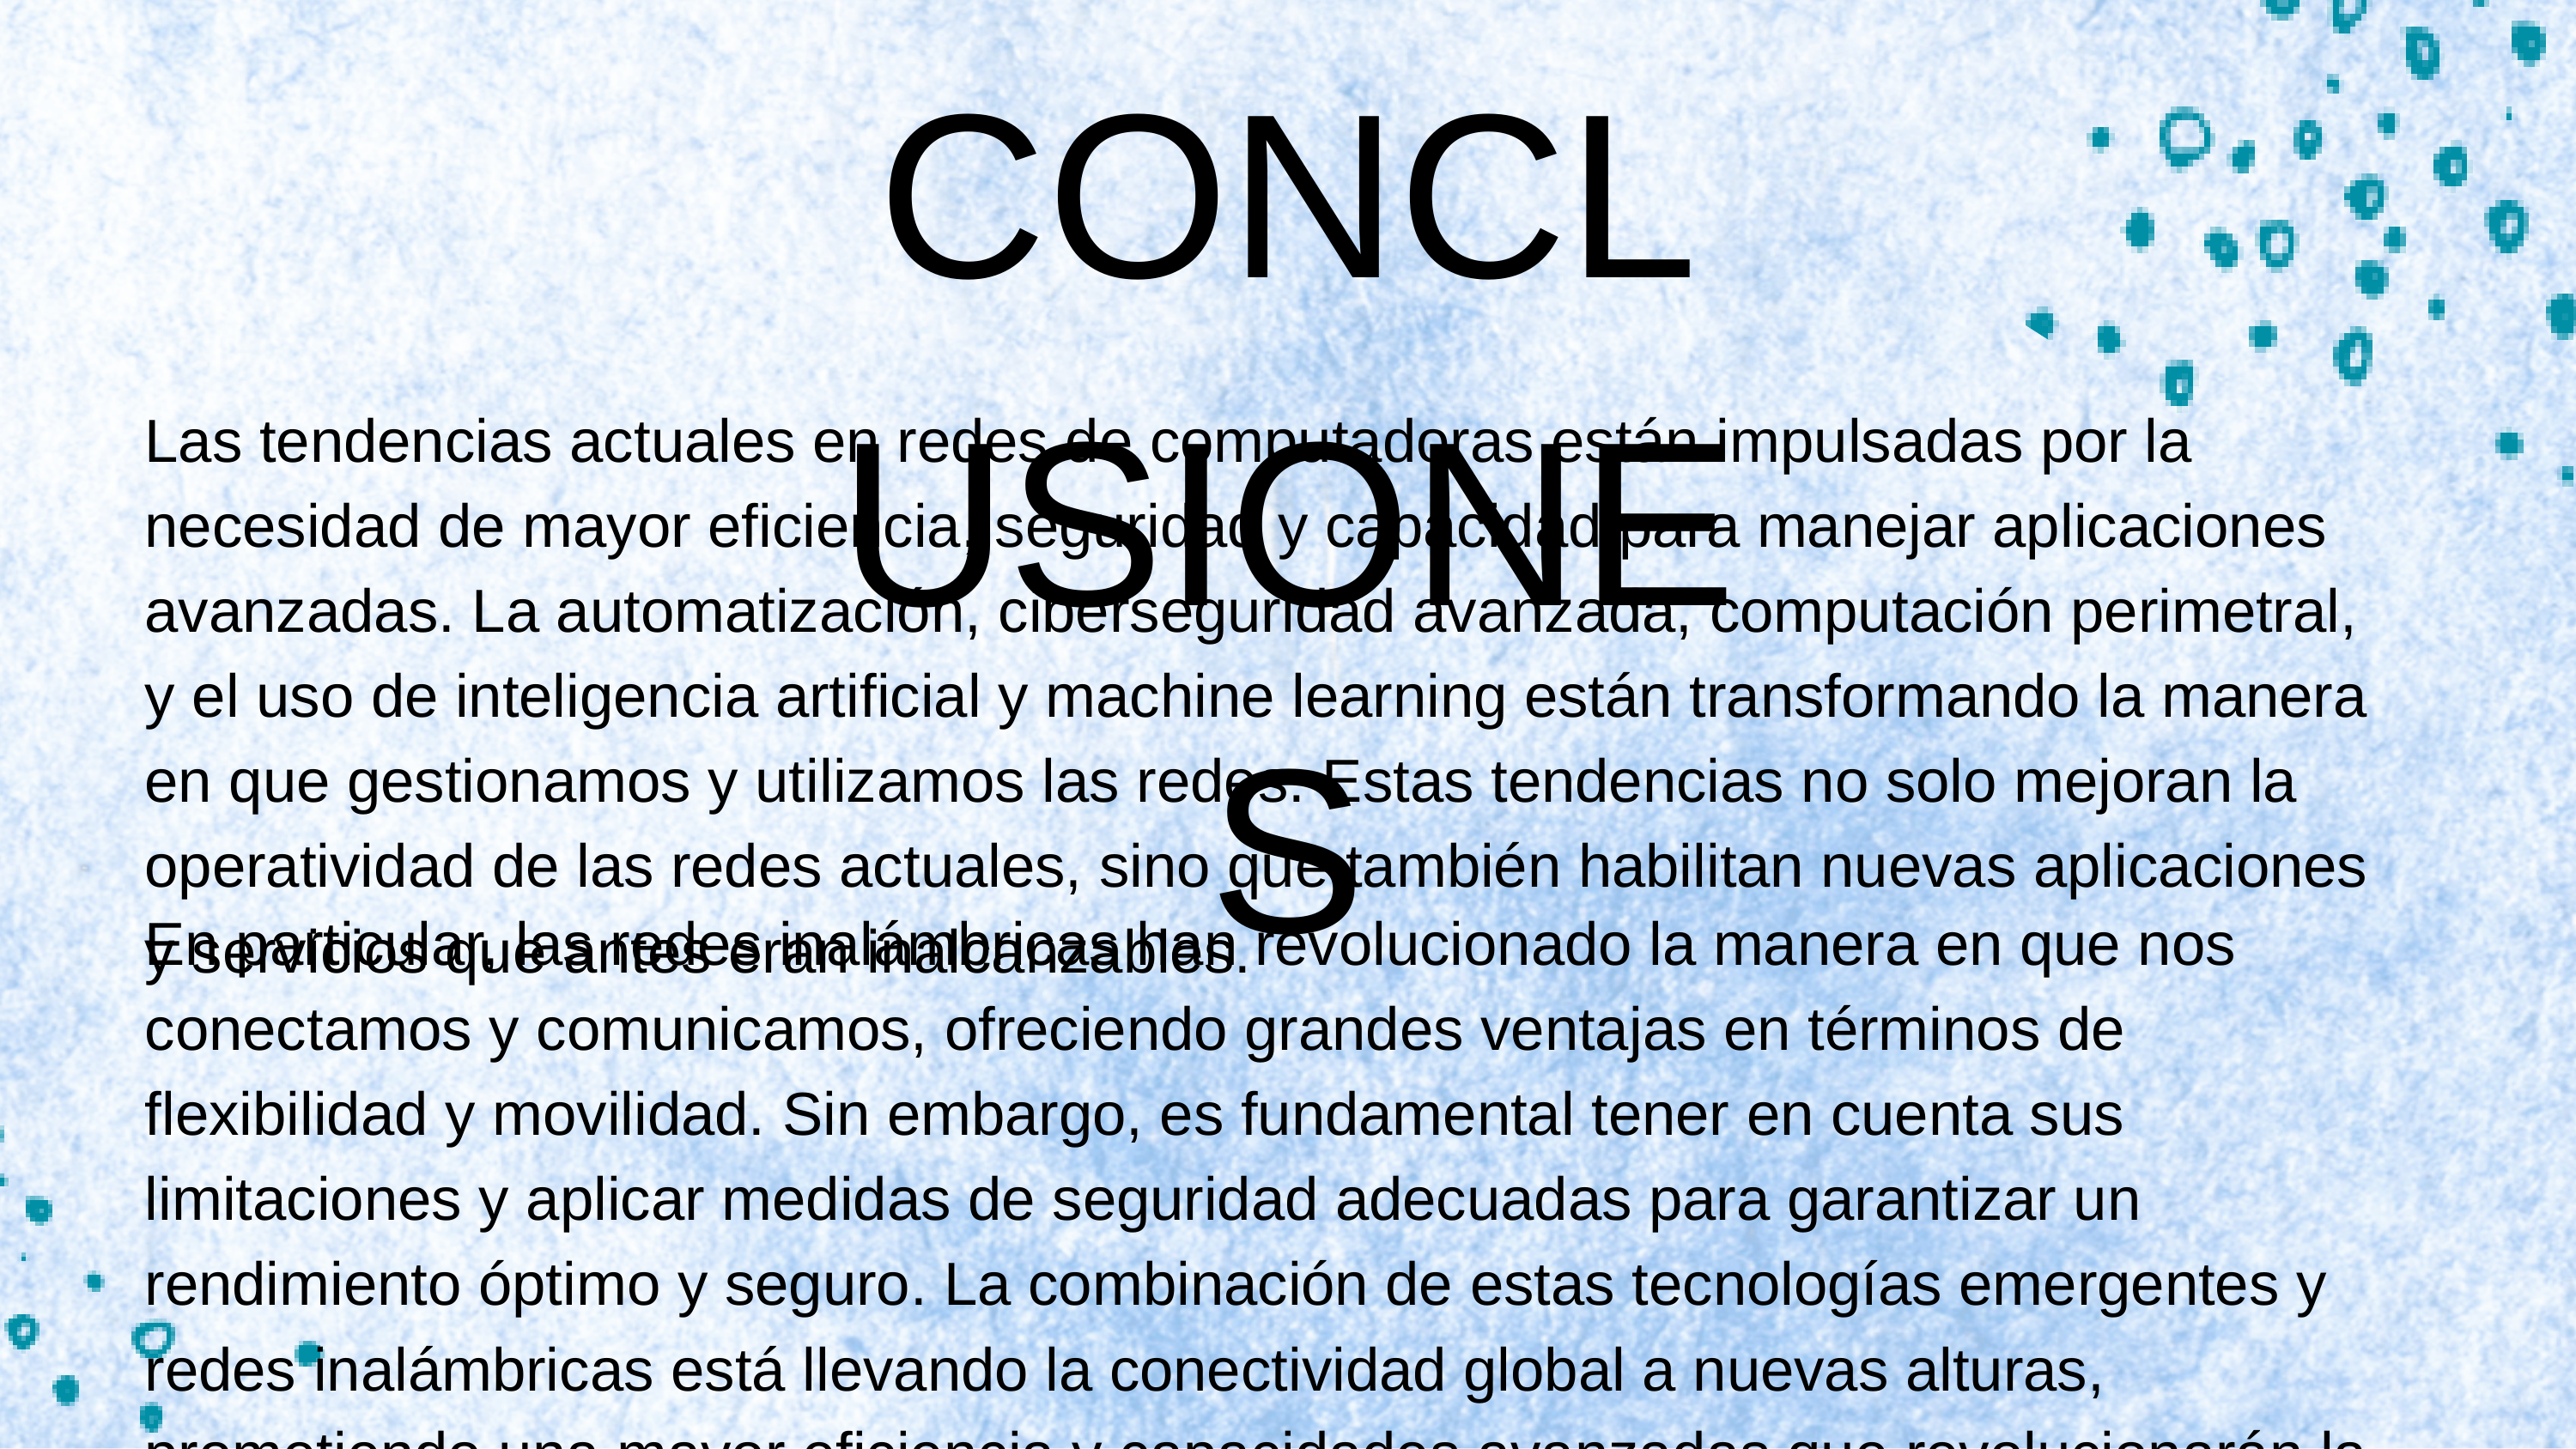

CONCLUSIONES
Las tendencias actuales en redes de computadoras están impulsadas por la necesidad de mayor eficiencia, seguridad y capacidad para manejar aplicaciones avanzadas. La automatización, ciberseguridad avanzada, computación perimetral, y el uso de inteligencia artificial y machine learning están transformando la manera en que gestionamos y utilizamos las redes. Estas tendencias no solo mejoran la operatividad de las redes actuales, sino que también habilitan nuevas aplicaciones y servicios que antes eran inalcanzables.
En particular, las redes inalámbricas han revolucionado la manera en que nos conectamos y comunicamos, ofreciendo grandes ventajas en términos de flexibilidad y movilidad. Sin embargo, es fundamental tener en cuenta sus limitaciones y aplicar medidas de seguridad adecuadas para garantizar un rendimiento óptimo y seguro. La combinación de estas tecnologías emergentes y redes inalámbricas está llevando la conectividad global a nuevas alturas, prometiendo una mayor eficiencia y capacidades avanzadas que revolucionarán la conectividad en los próximos años.